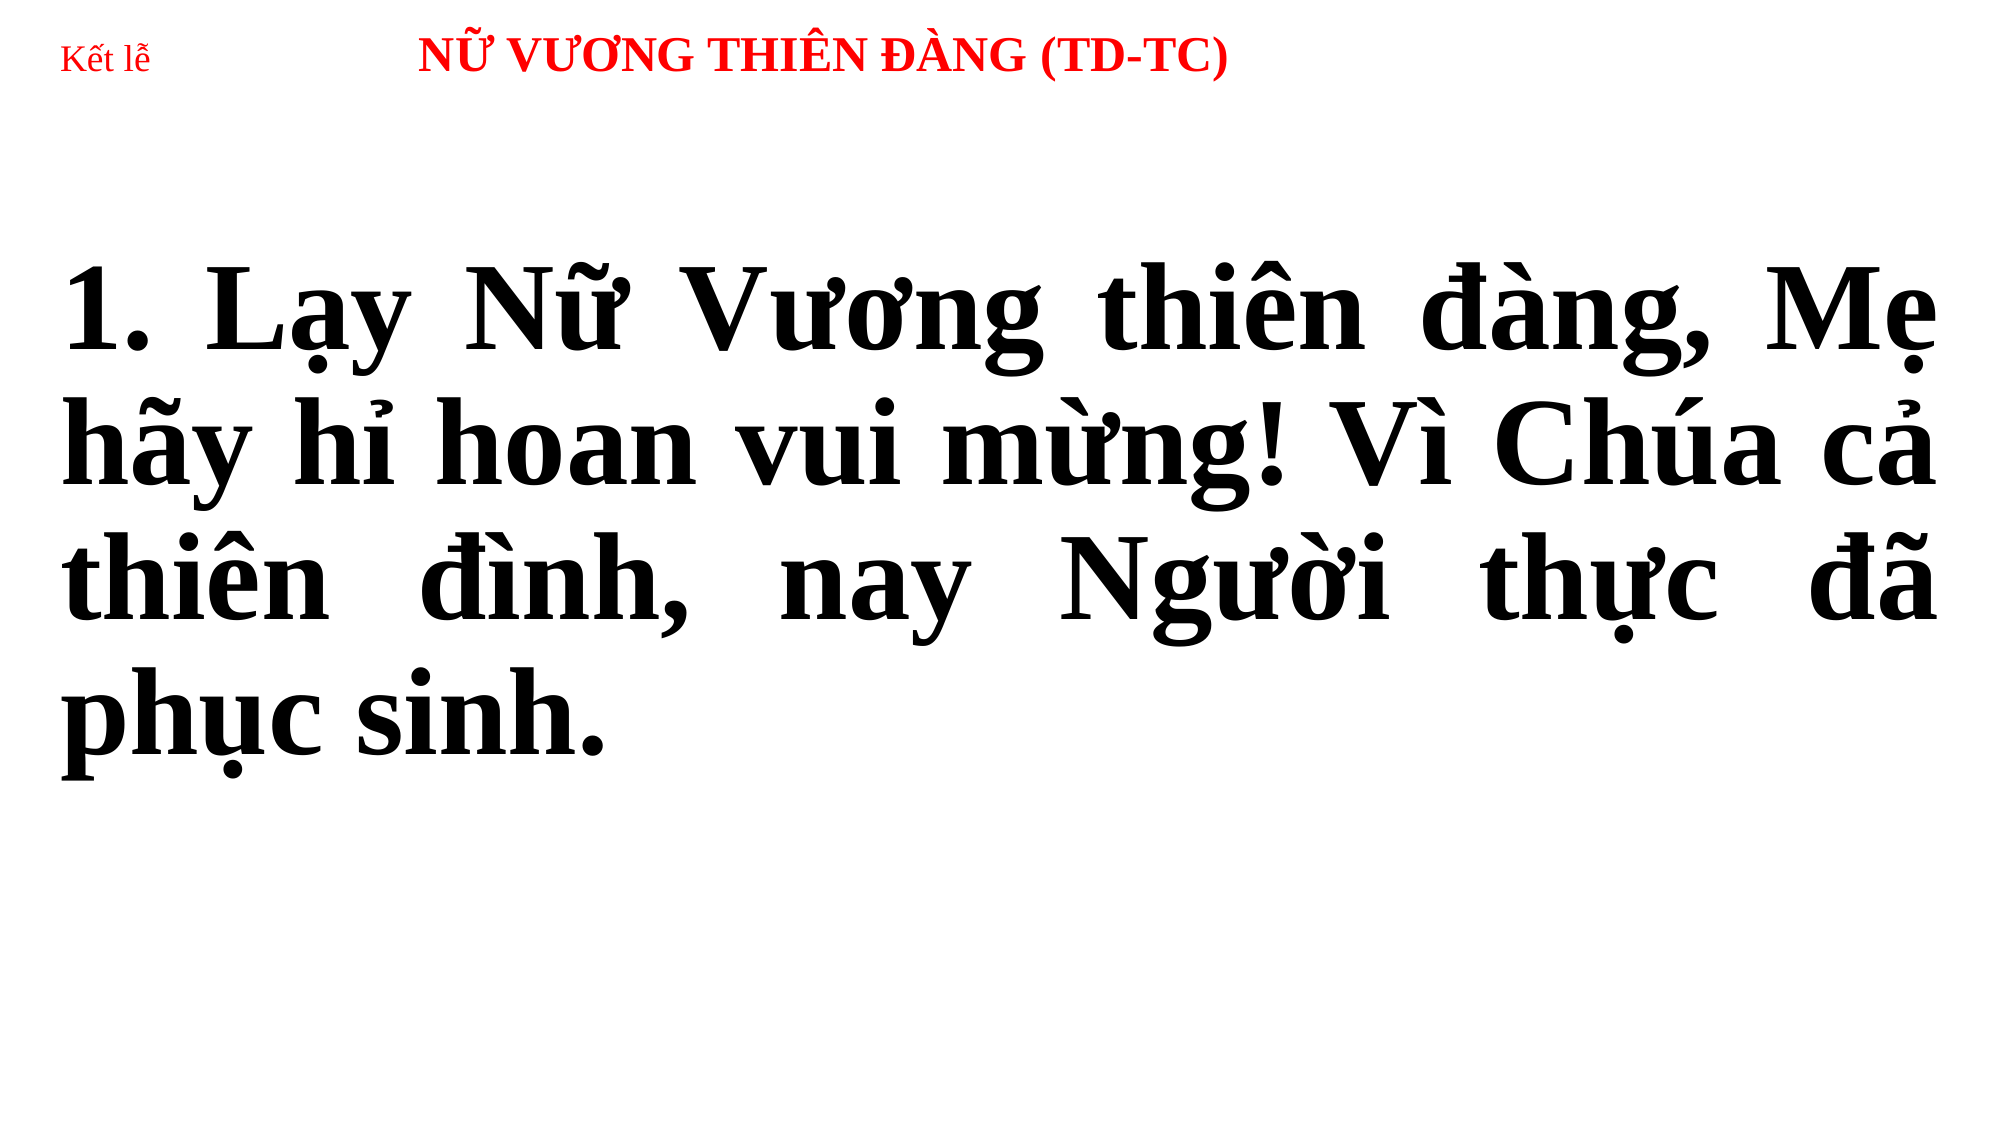

# Kết lễ 	                      NỮ VƯƠNG THIÊN ĐÀNG (TD-TC)
1. Lạy Nữ Vương thiên đàng, Mẹ hãy hỉ hoan vui mừng! Vì Chúa cả thiên đình, nay Người thực đã phục sinh.